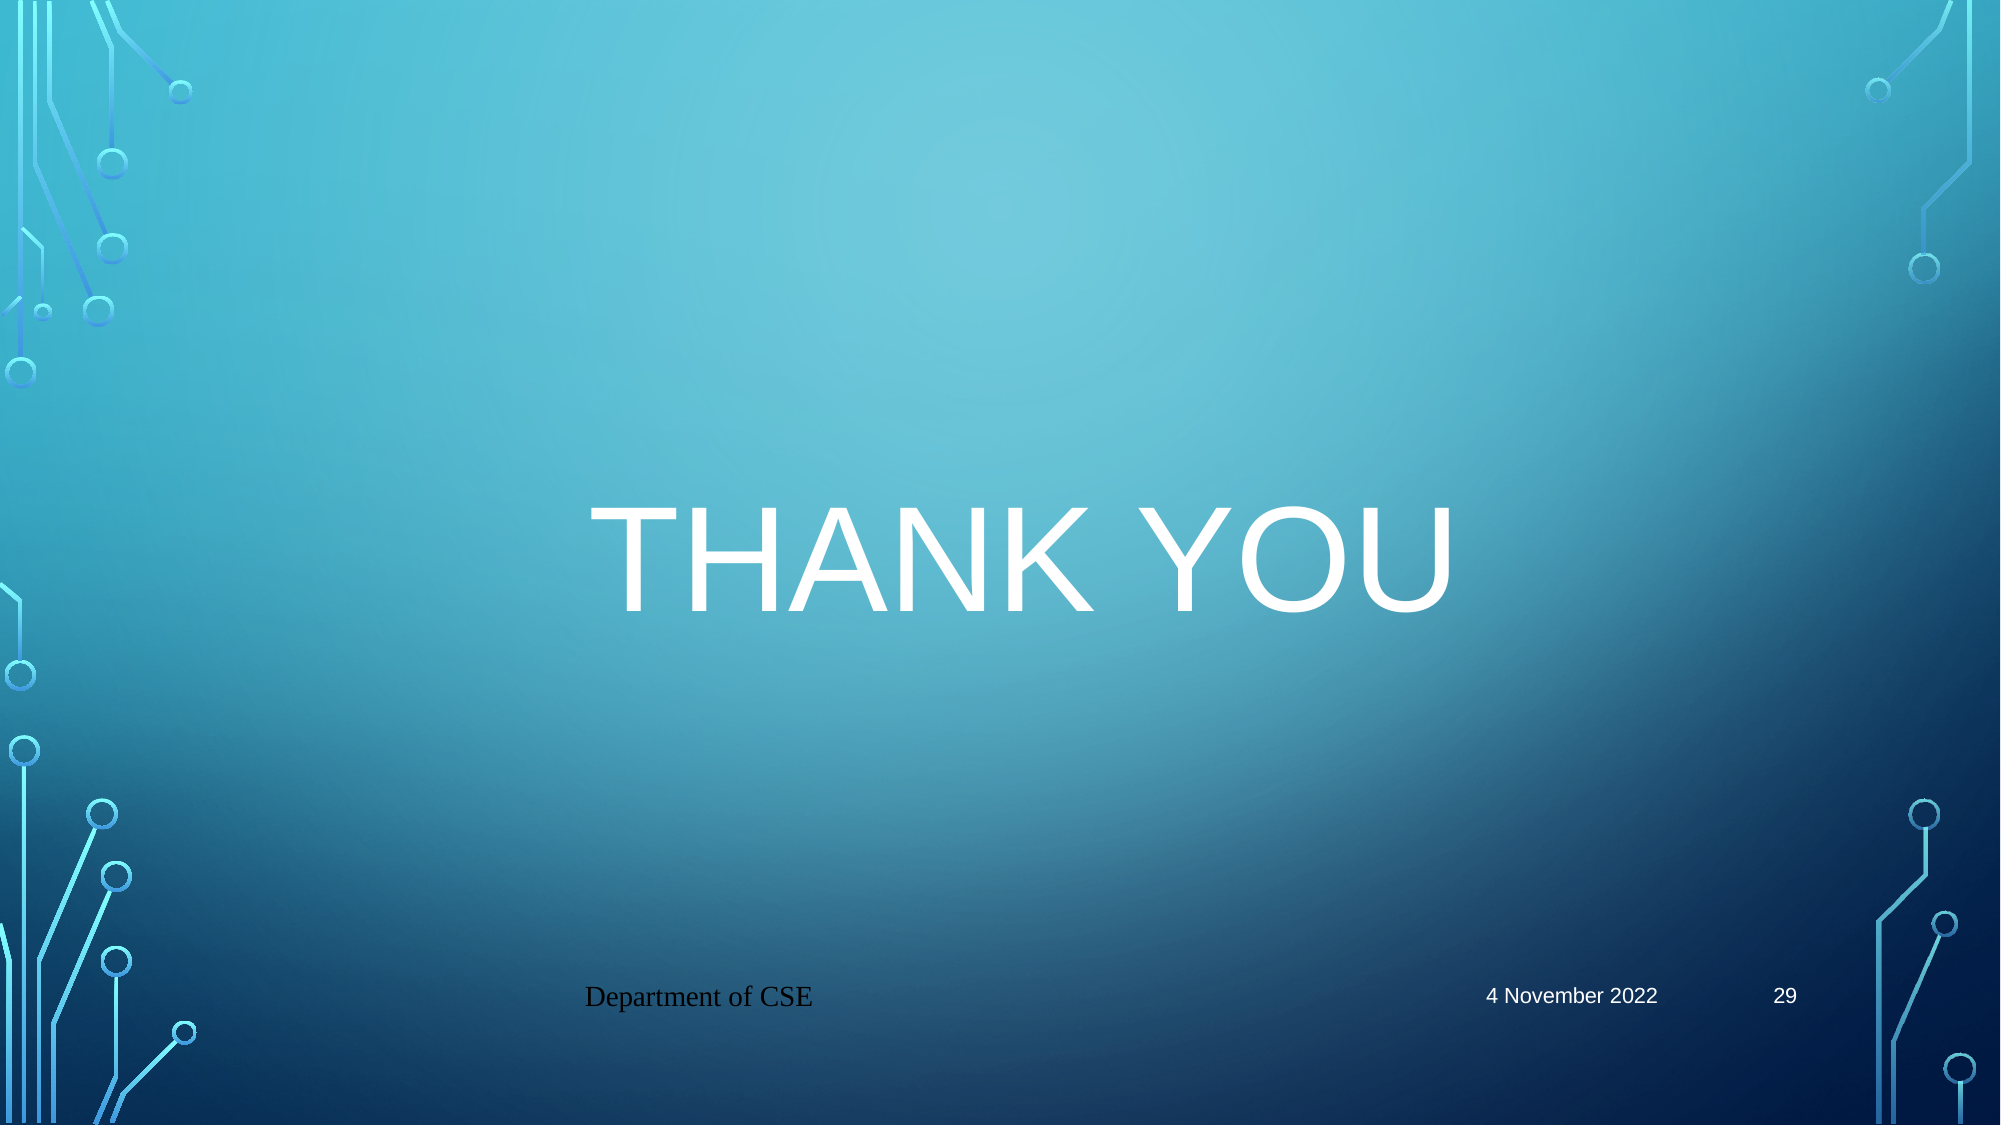

# THANK YOU
29
Department of CSE
4 November 2022